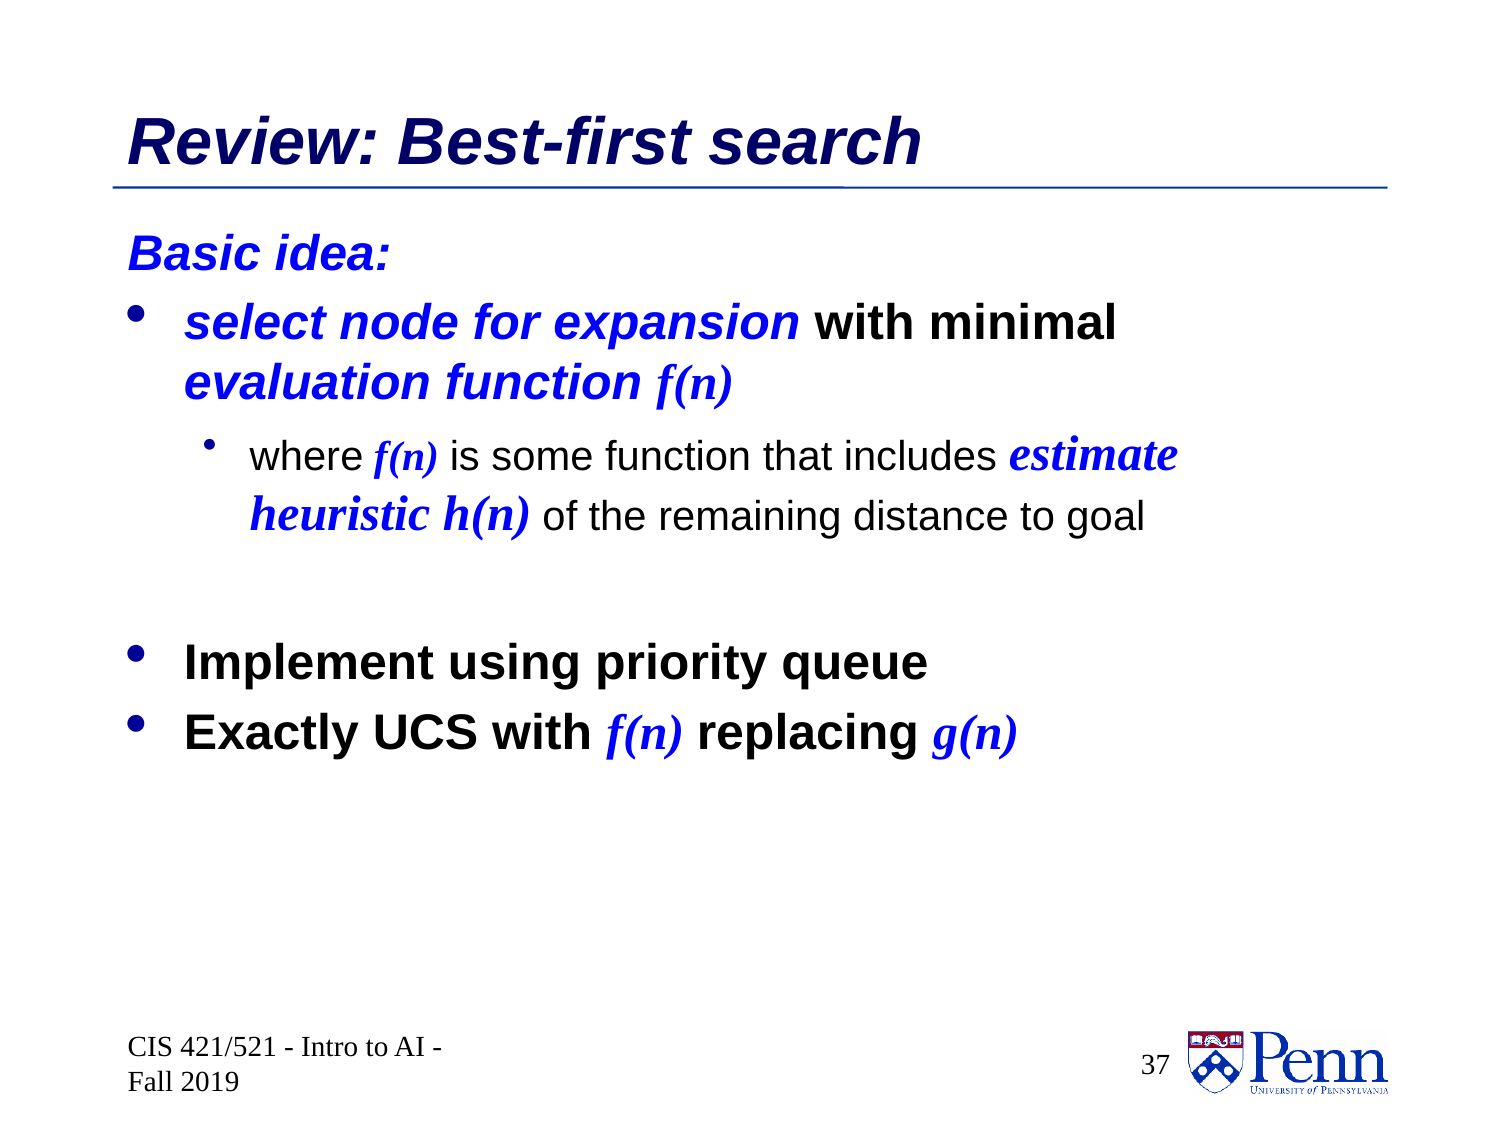

# Review: Best-first search
Basic idea:
select node for expansion with minimal evaluation function f(n)
where f(n) is some function that includes estimate heuristic h(n) of the remaining distance to goal

Implement using priority queue
Exactly UCS with f(n) replacing g(n)

CIS 421/521 - Intro to AI - Fall 2019
       37